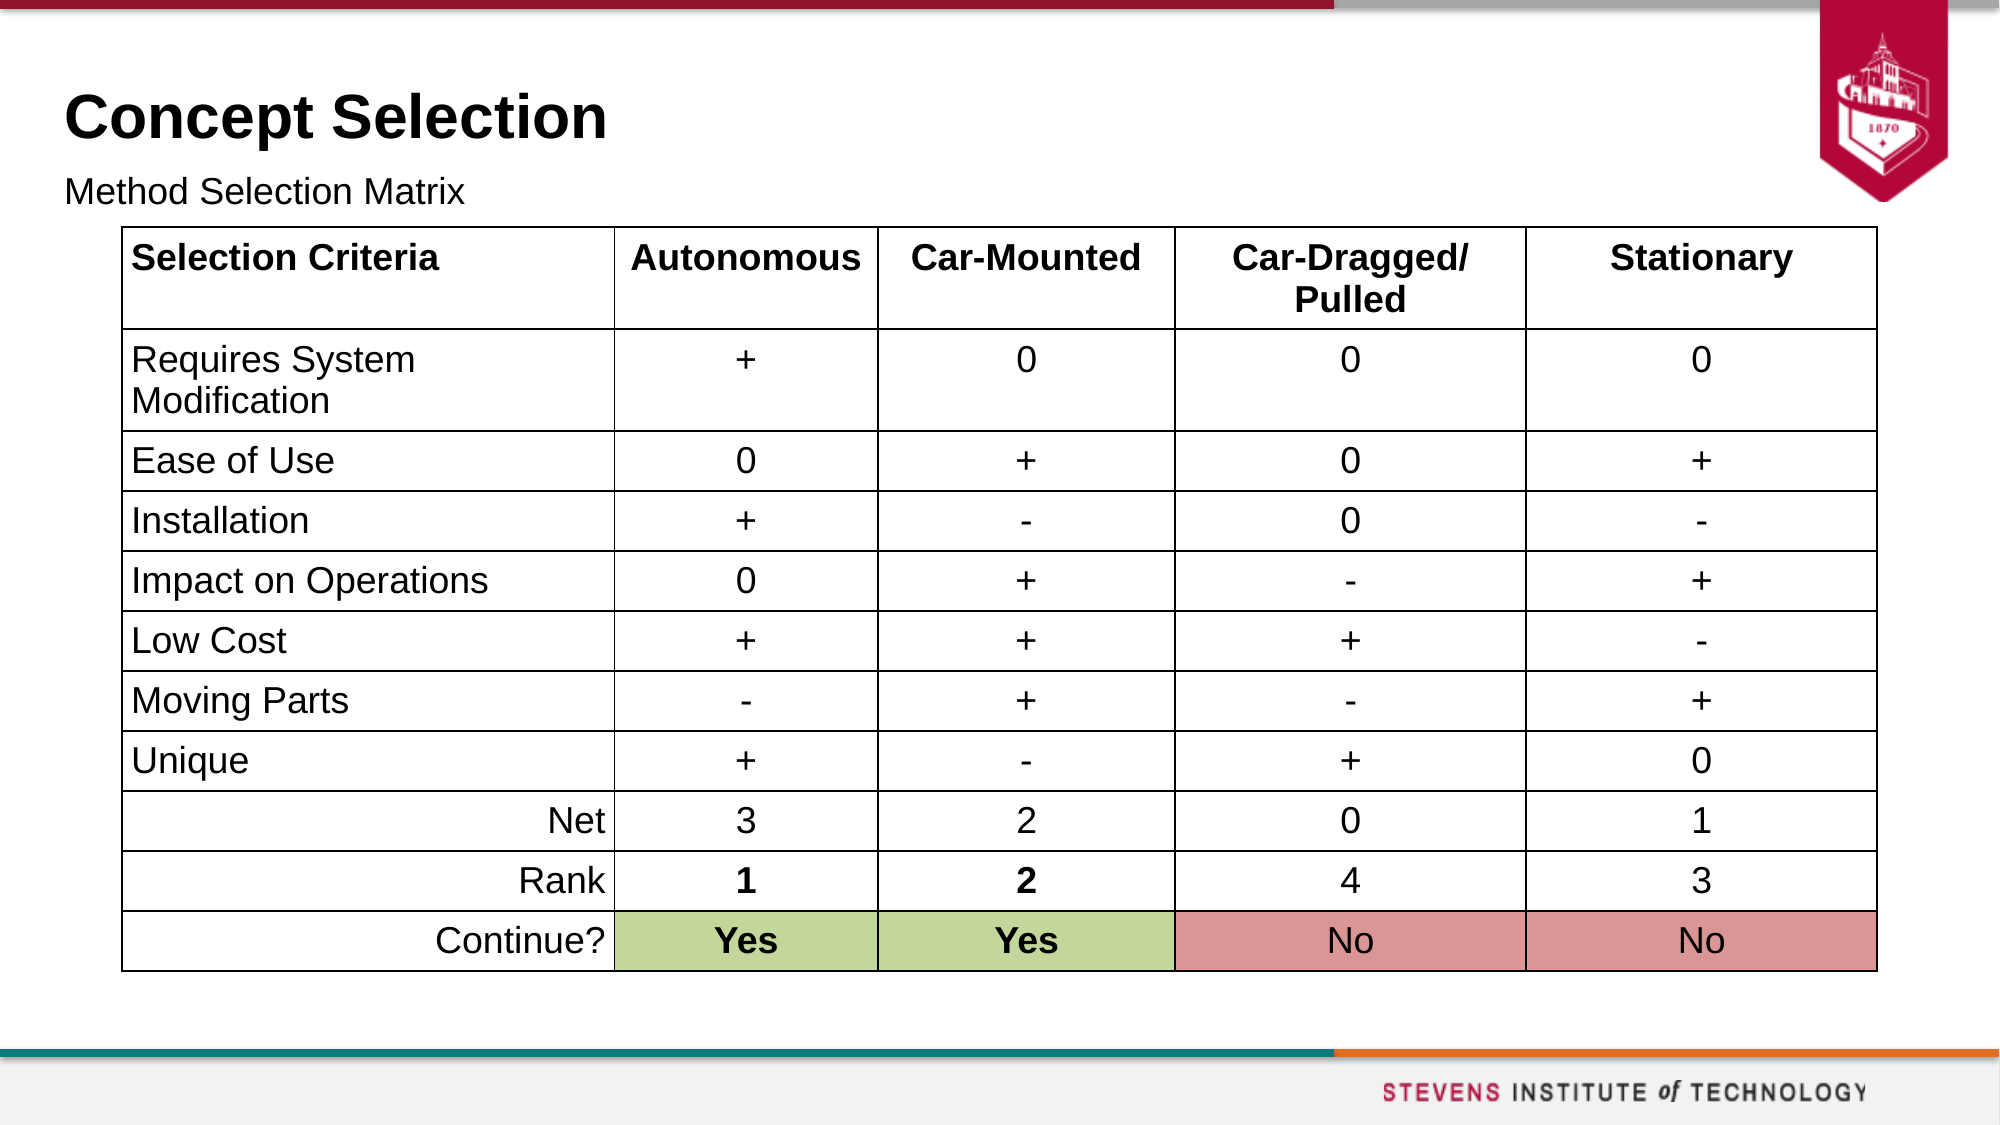

# Concept Selection
Method Selection Matrix
| Selection Criteria | Autonomous | Car-Mounted | Car-Dragged/ Pulled | Stationary |
| --- | --- | --- | --- | --- |
| Requires System Modification | + | 0 | 0 | 0 |
| Ease of Use | 0 | + | 0 | + |
| Installation | + | - | 0 | - |
| Impact on Operations | 0 | + | - | + |
| Low Cost | + | + | + | - |
| Moving Parts | - | + | - | + |
| Unique | + | - | + | 0 |
| Net | 3 | 2 | 0 | 1 |
| Rank | 1 | 2 | 4 | 3 |
| Continue? | Yes | Yes | No | No |